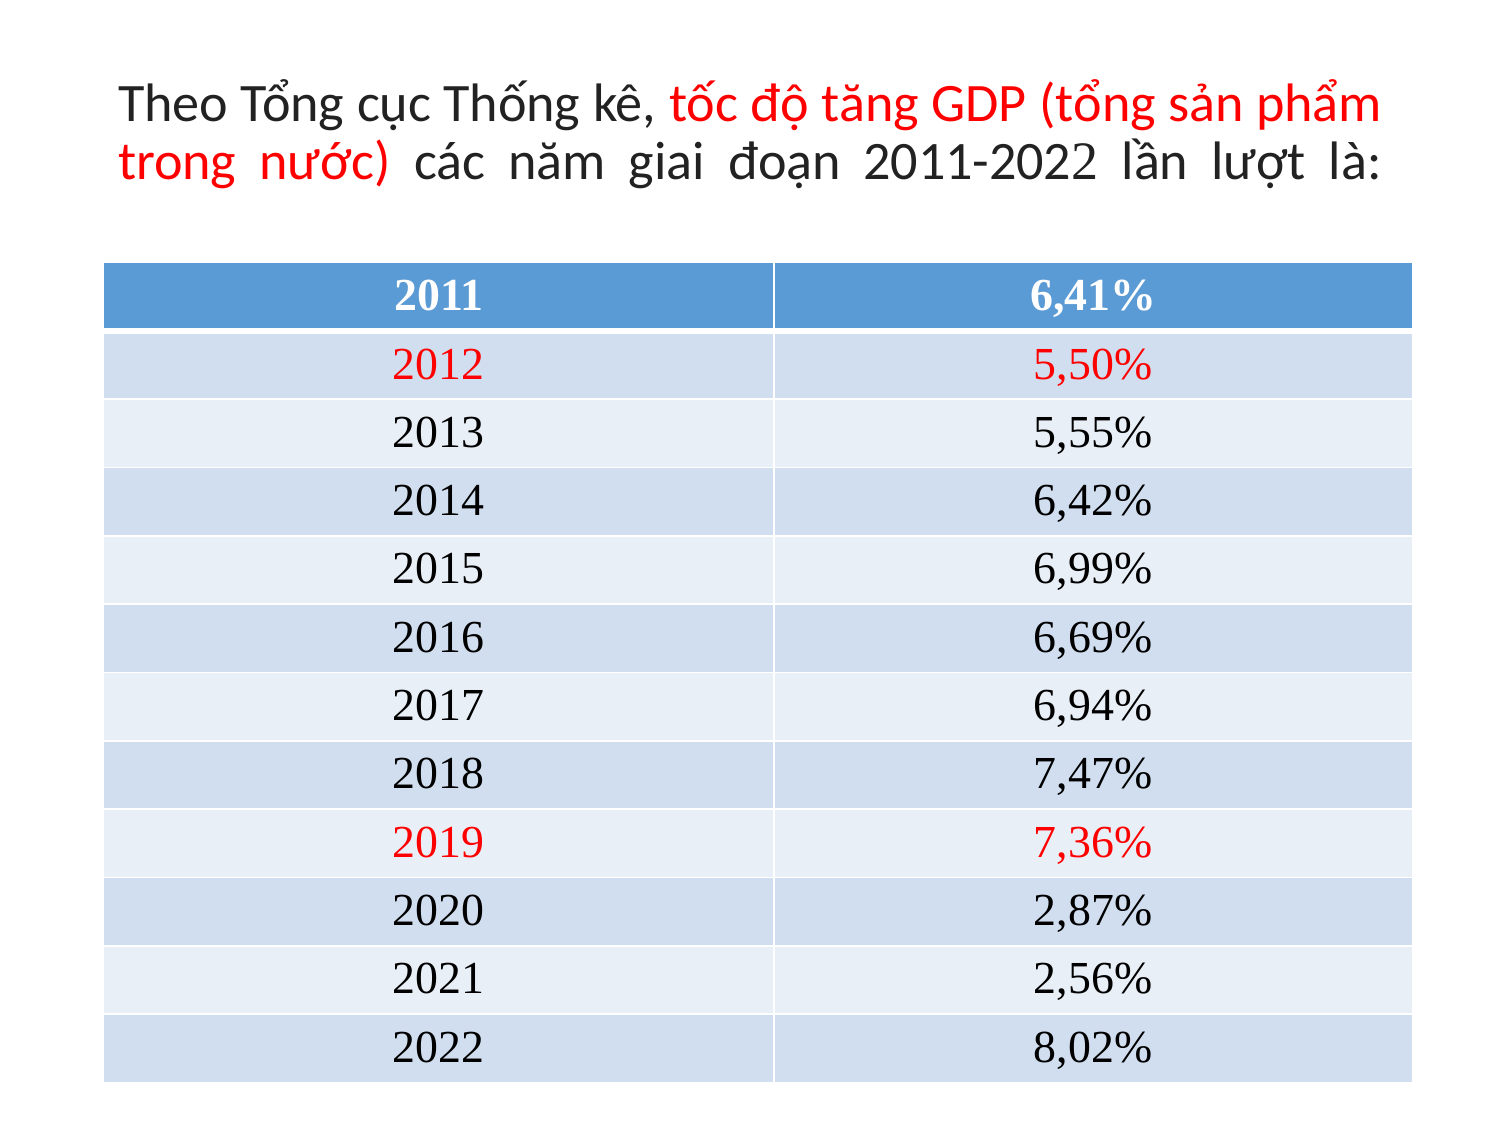

# Theo Tổng cục Thống kê, tốc độ tăng GDP (tổng sản phẩm trong nước) các năm giai đoạn 2011-2022 lần lượt là:
| 2011 | 6,41% |
| --- | --- |
| 2012 | 5,50% |
| 2013 | 5,55% |
| 2014 | 6,42% |
| 2015 | 6,99% |
| 2016 | 6,69% |
| 2017 | 6,94% |
| 2018 | 7,47% |
| 2019 | 7,36% |
| 2020 | 2,87% |
| 2021 | 2,56% |
| 2022 | 8,02% |